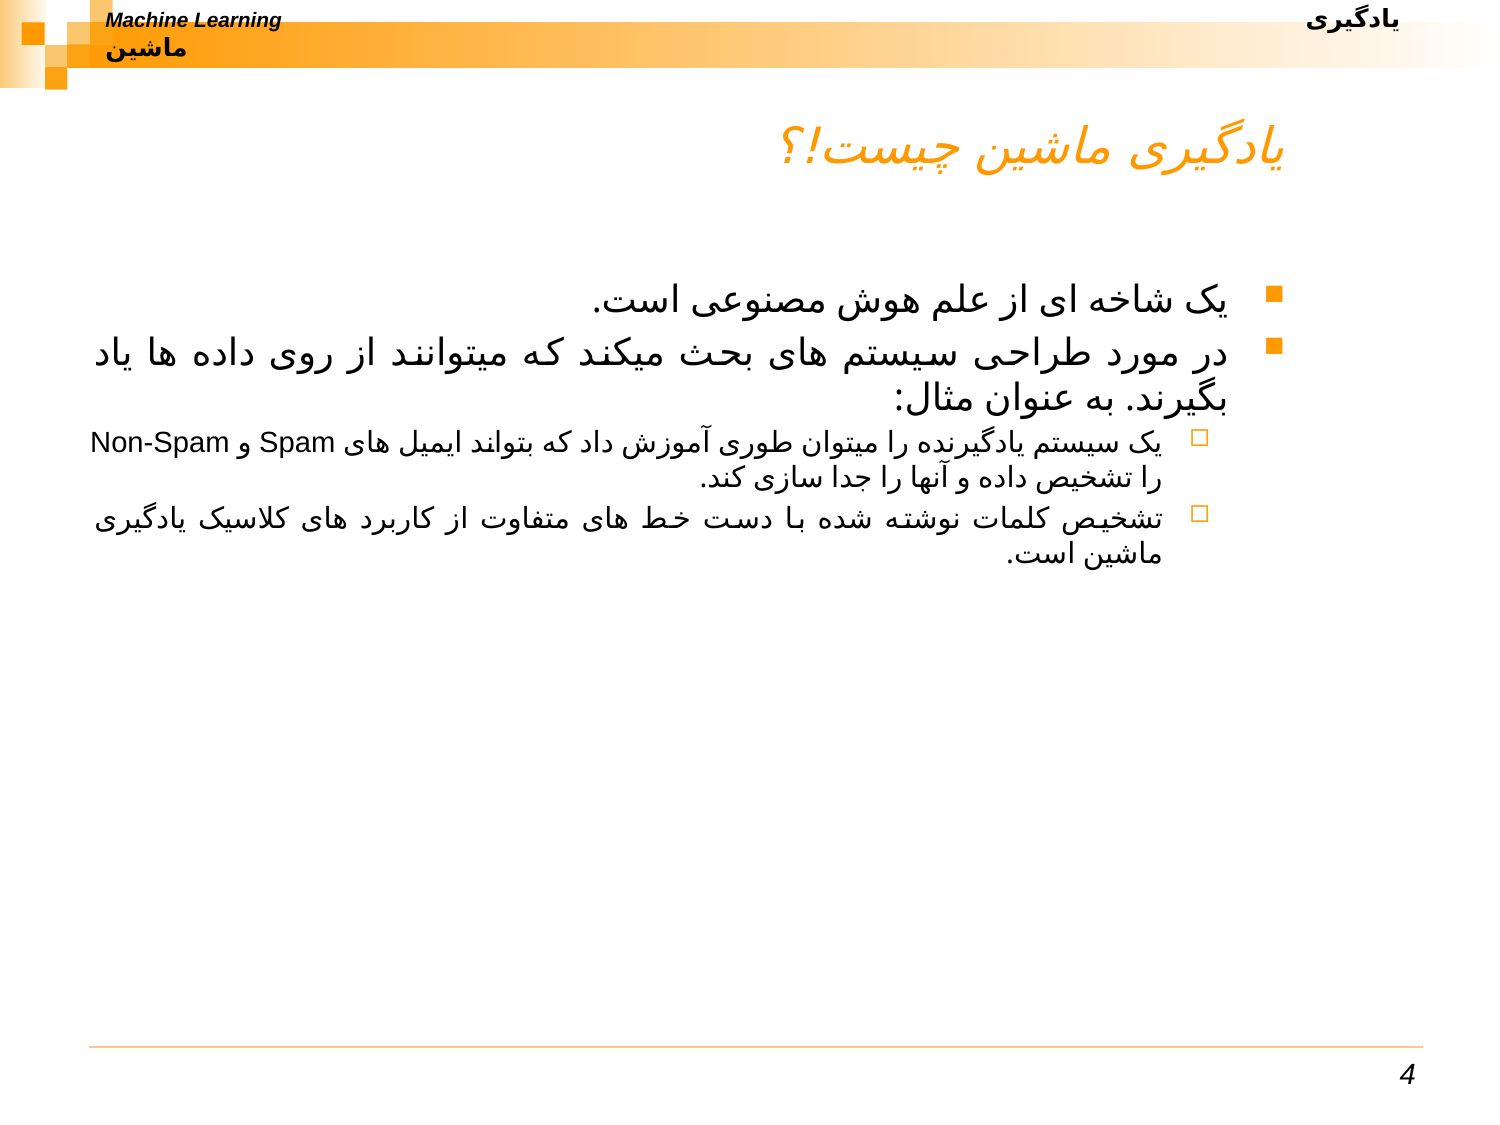

Machine Learning					             		یادگیری ماشین
# یادگیری ماشین چیست!؟
یک شاخه ای از علم هوش مصنوعی است.
در مورد طراحی سیستم های بحث میکند که میتوانند از روی داده ها یاد بگیرند. به عنوان مثال:
یک سیستم یادگیرنده را میتوان طوری آموزش داد که بتواند ایمیل های Spam و Non-Spam را تشخیص داده و آنها را جدا سازی کند.
تشخیص کلمات نوشته شده با دست خط های متفاوت از کاربرد های کلاسیک یادگیری ماشین است.

4